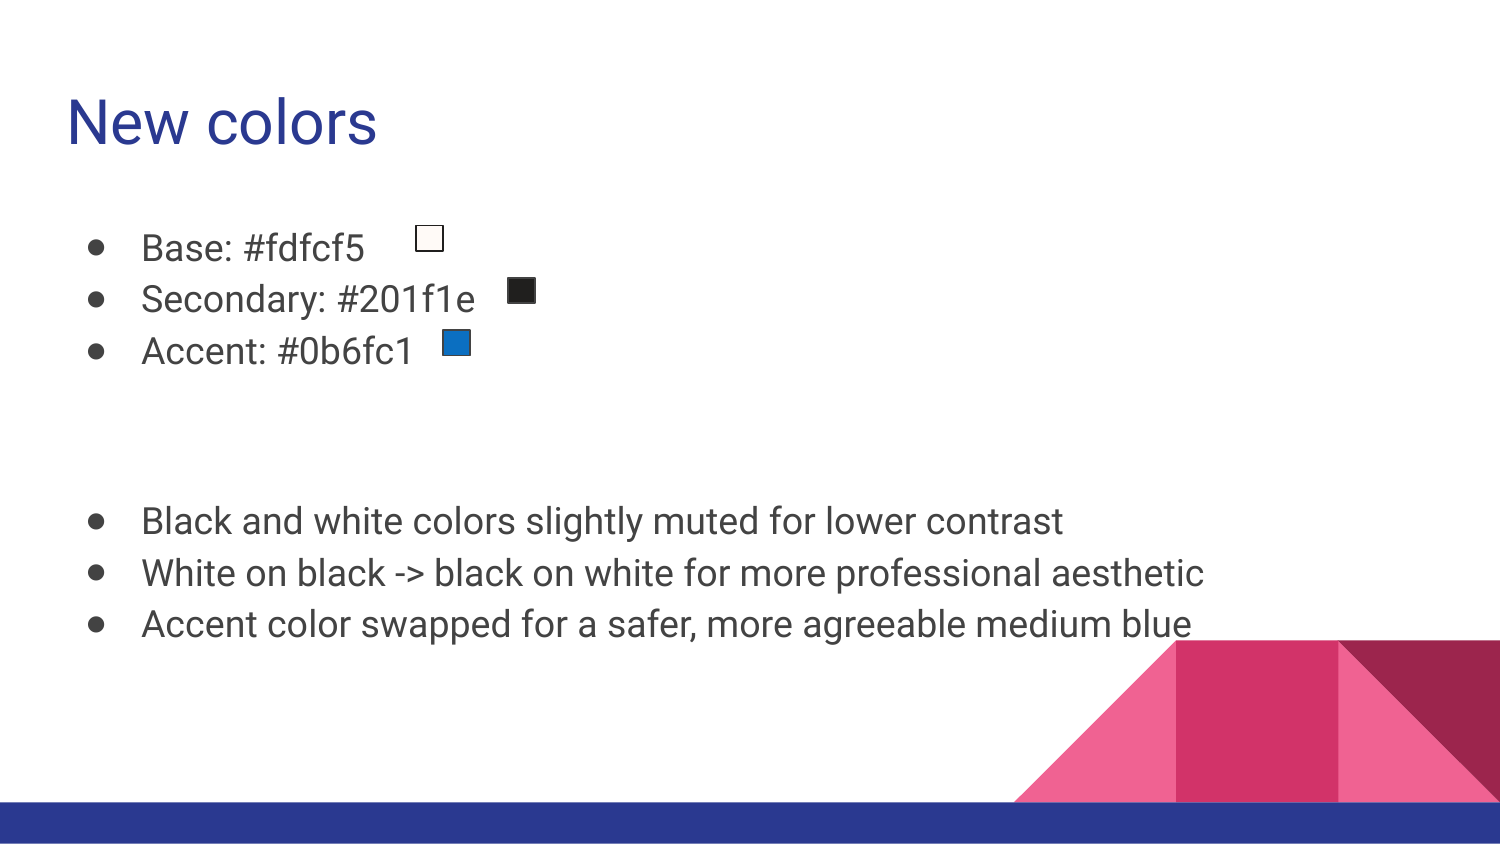

# New colors
Base: #fdfcf5
Secondary: #201f1e
Accent: #0b6fc1

Black and white colors slightly muted for lower contrast
White on black -> black on white for more professional aesthetic
Accent color swapped for a safer, more agreeable medium blue